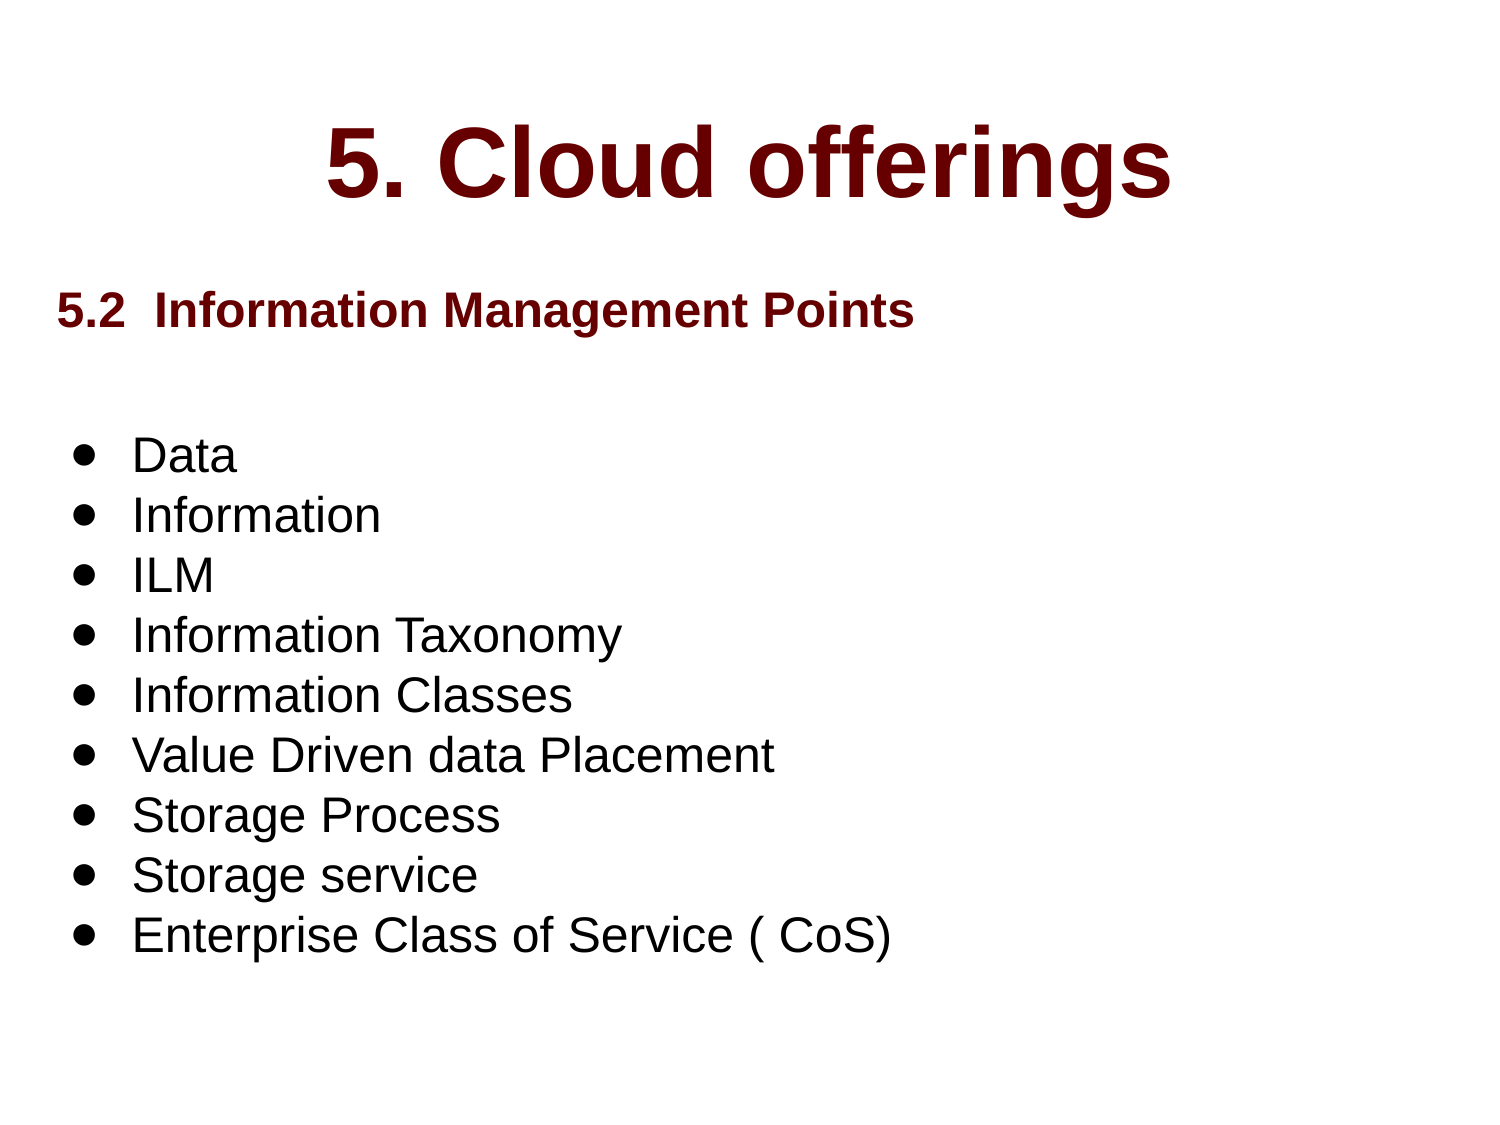

# 5. Cloud offerings
5.2  Information Management Points

Data
Information
ILM
Information Taxonomy
Information Classes
Value Driven data Placement
Storage Process
Storage service
Enterprise Class of Service ( CoS)